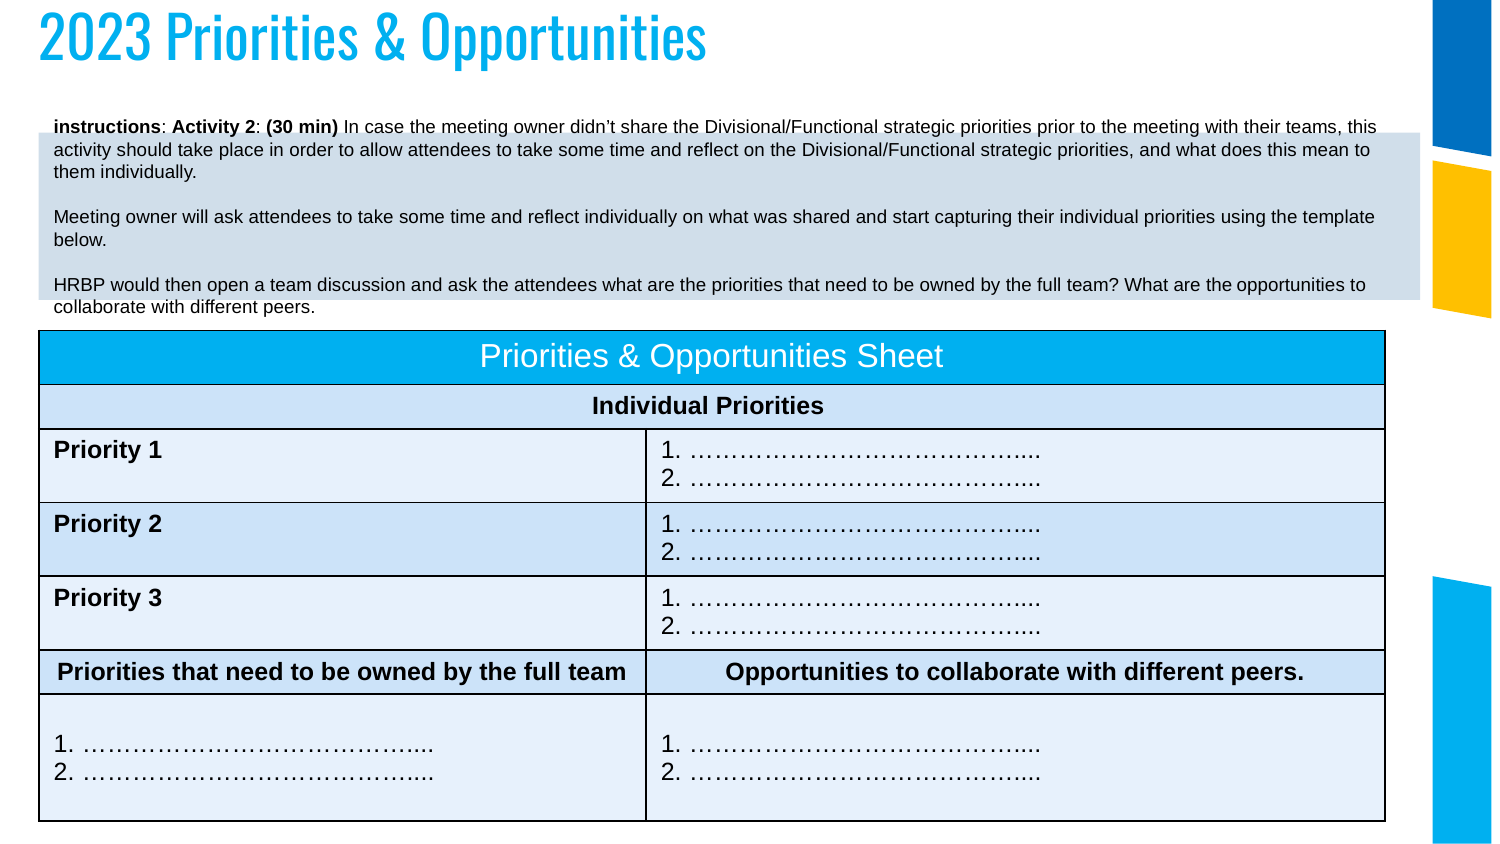

2023 Priorities & Opportunities

instructions: Activity 2: (30 min) In case the meeting owner didn’t share the Divisional/Functional strategic priorities prior to the meeting with their teams, this activity should take place in order to allow attendees to take some time and reflect on the Divisional/Functional strategic priorities, and what does this mean to them individually.

Meeting owner will ask attendees to take some time and reflect individually on what was shared and start capturing their individual priorities using the template below.

HRBP would then open a team discussion and ask the attendees what are the priorities that need to be owned by the full team? What are the opportunities to collaborate with different peers.

| Priorities & Opportunities Sheet |  |
| --- | --- |
| Individual Priorities |  |
| Priority 1 | 1. ………………………………….... 2. ………………………………….... |
| Priority 2 | 1. ………………………………….... 2. ………………………………….... |
| Priority 3 | 1. ………………………………….... 2. ………………………………….... |
| Priorities that need to be owned by the full team | Opportunities to collaborate with different peers. |
| 1. ………………………………….... 2. ………………………………….... | 1. ………………………………….... 2. ………………………………….... |